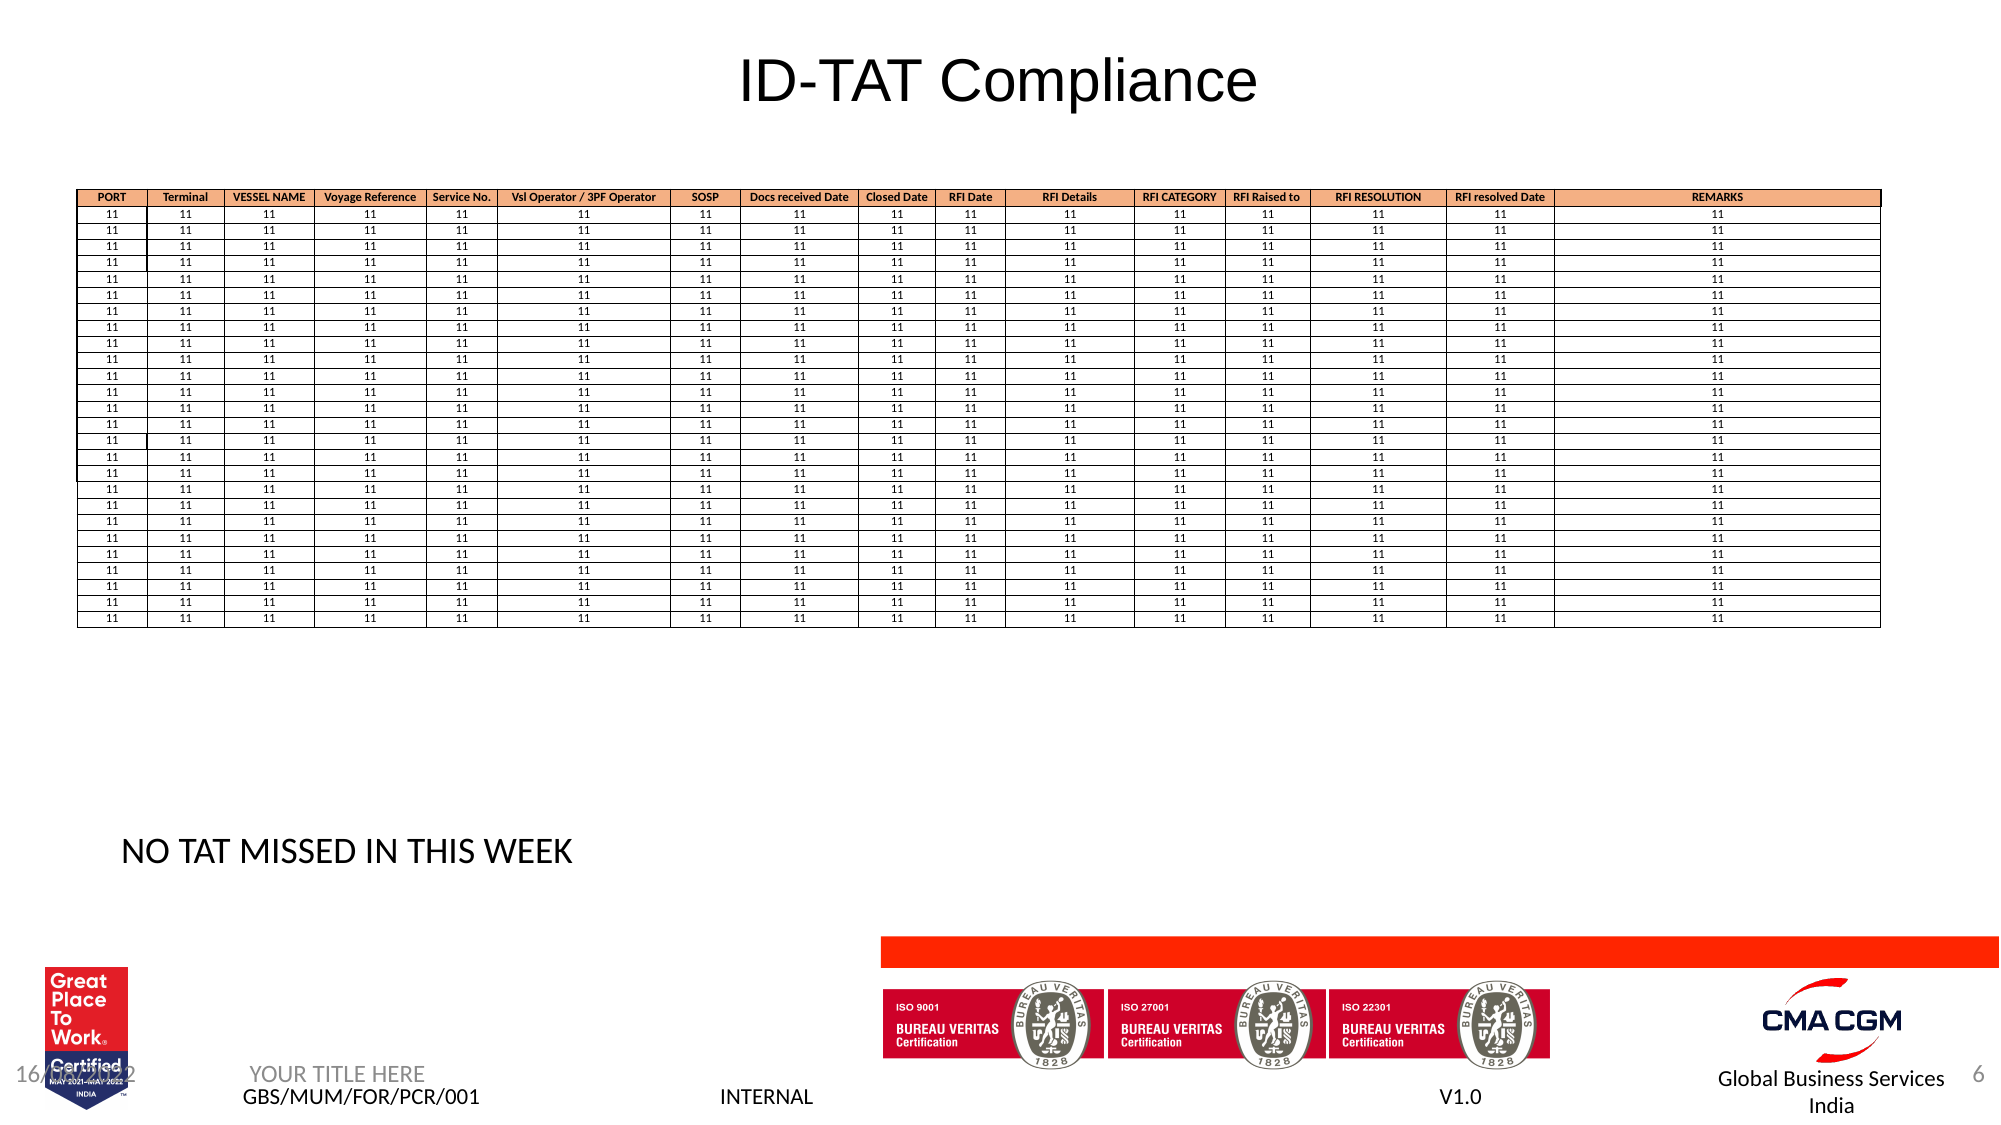

ID-TAT Compliance
| PORT | Terminal | VESSEL NAME | Voyage Reference | Service No. | Vsl Operator / 3PF Operator | SOSP | Docs received Date | Closed Date | RFI Date | RFI Details | RFI CATEGORY | RFI Raised to | RFI RESOLUTION | RFI resolved Date | REMARKS |
| --- | --- | --- | --- | --- | --- | --- | --- | --- | --- | --- | --- | --- | --- | --- | --- |
| 11 | 11 | 11 | 11 | 11 | 11 | 11 | 11 | 11 | 11 | 11 | 11 | 11 | 11 | 11 | 11 |
| 11 | 11 | 11 | 11 | 11 | 11 | 11 | 11 | 11 | 11 | 11 | 11 | 11 | 11 | 11 | 11 |
| 11 | 11 | 11 | 11 | 11 | 11 | 11 | 11 | 11 | 11 | 11 | 11 | 11 | 11 | 11 | 11 |
| 11 | 11 | 11 | 11 | 11 | 11 | 11 | 11 | 11 | 11 | 11 | 11 | 11 | 11 | 11 | 11 |
| 11 | 11 | 11 | 11 | 11 | 11 | 11 | 11 | 11 | 11 | 11 | 11 | 11 | 11 | 11 | 11 |
| 11 | 11 | 11 | 11 | 11 | 11 | 11 | 11 | 11 | 11 | 11 | 11 | 11 | 11 | 11 | 11 |
| 11 | 11 | 11 | 11 | 11 | 11 | 11 | 11 | 11 | 11 | 11 | 11 | 11 | 11 | 11 | 11 |
| 11 | 11 | 11 | 11 | 11 | 11 | 11 | 11 | 11 | 11 | 11 | 11 | 11 | 11 | 11 | 11 |
| 11 | 11 | 11 | 11 | 11 | 11 | 11 | 11 | 11 | 11 | 11 | 11 | 11 | 11 | 11 | 11 |
| 11 | 11 | 11 | 11 | 11 | 11 | 11 | 11 | 11 | 11 | 11 | 11 | 11 | 11 | 11 | 11 |
| 11 | 11 | 11 | 11 | 11 | 11 | 11 | 11 | 11 | 11 | 11 | 11 | 11 | 11 | 11 | 11 |
| 11 | 11 | 11 | 11 | 11 | 11 | 11 | 11 | 11 | 11 | 11 | 11 | 11 | 11 | 11 | 11 |
| 11 | 11 | 11 | 11 | 11 | 11 | 11 | 11 | 11 | 11 | 11 | 11 | 11 | 11 | 11 | 11 |
| 11 | 11 | 11 | 11 | 11 | 11 | 11 | 11 | 11 | 11 | 11 | 11 | 11 | 11 | 11 | 11 |
| 11 | 11 | 11 | 11 | 11 | 11 | 11 | 11 | 11 | 11 | 11 | 11 | 11 | 11 | 11 | 11 |
| 11 | 11 | 11 | 11 | 11 | 11 | 11 | 11 | 11 | 11 | 11 | 11 | 11 | 11 | 11 | 11 |
| 11 | 11 | 11 | 11 | 11 | 11 | 11 | 11 | 11 | 11 | 11 | 11 | 11 | 11 | 11 | 11 |
| 11 | 11 | 11 | 11 | 11 | 11 | 11 | 11 | 11 | 11 | 11 | 11 | 11 | 11 | 11 | 11 |
| 11 | 11 | 11 | 11 | 11 | 11 | 11 | 11 | 11 | 11 | 11 | 11 | 11 | 11 | 11 | 11 |
| 11 | 11 | 11 | 11 | 11 | 11 | 11 | 11 | 11 | 11 | 11 | 11 | 11 | 11 | 11 | 11 |
| 11 | 11 | 11 | 11 | 11 | 11 | 11 | 11 | 11 | 11 | 11 | 11 | 11 | 11 | 11 | 11 |
| 11 | 11 | 11 | 11 | 11 | 11 | 11 | 11 | 11 | 11 | 11 | 11 | 11 | 11 | 11 | 11 |
| 11 | 11 | 11 | 11 | 11 | 11 | 11 | 11 | 11 | 11 | 11 | 11 | 11 | 11 | 11 | 11 |
| 11 | 11 | 11 | 11 | 11 | 11 | 11 | 11 | 11 | 11 | 11 | 11 | 11 | 11 | 11 | 11 |
| 11 | 11 | 11 | 11 | 11 | 11 | 11 | 11 | 11 | 11 | 11 | 11 | 11 | 11 | 11 | 11 |
| 11 | 11 | 11 | 11 | 11 | 11 | 11 | 11 | 11 | 11 | 11 | 11 | 11 | 11 | 11 | 11 |
NO TAT MISSED IN THIS WEEK
16/08/2022
YOUR TITLE HERE
6